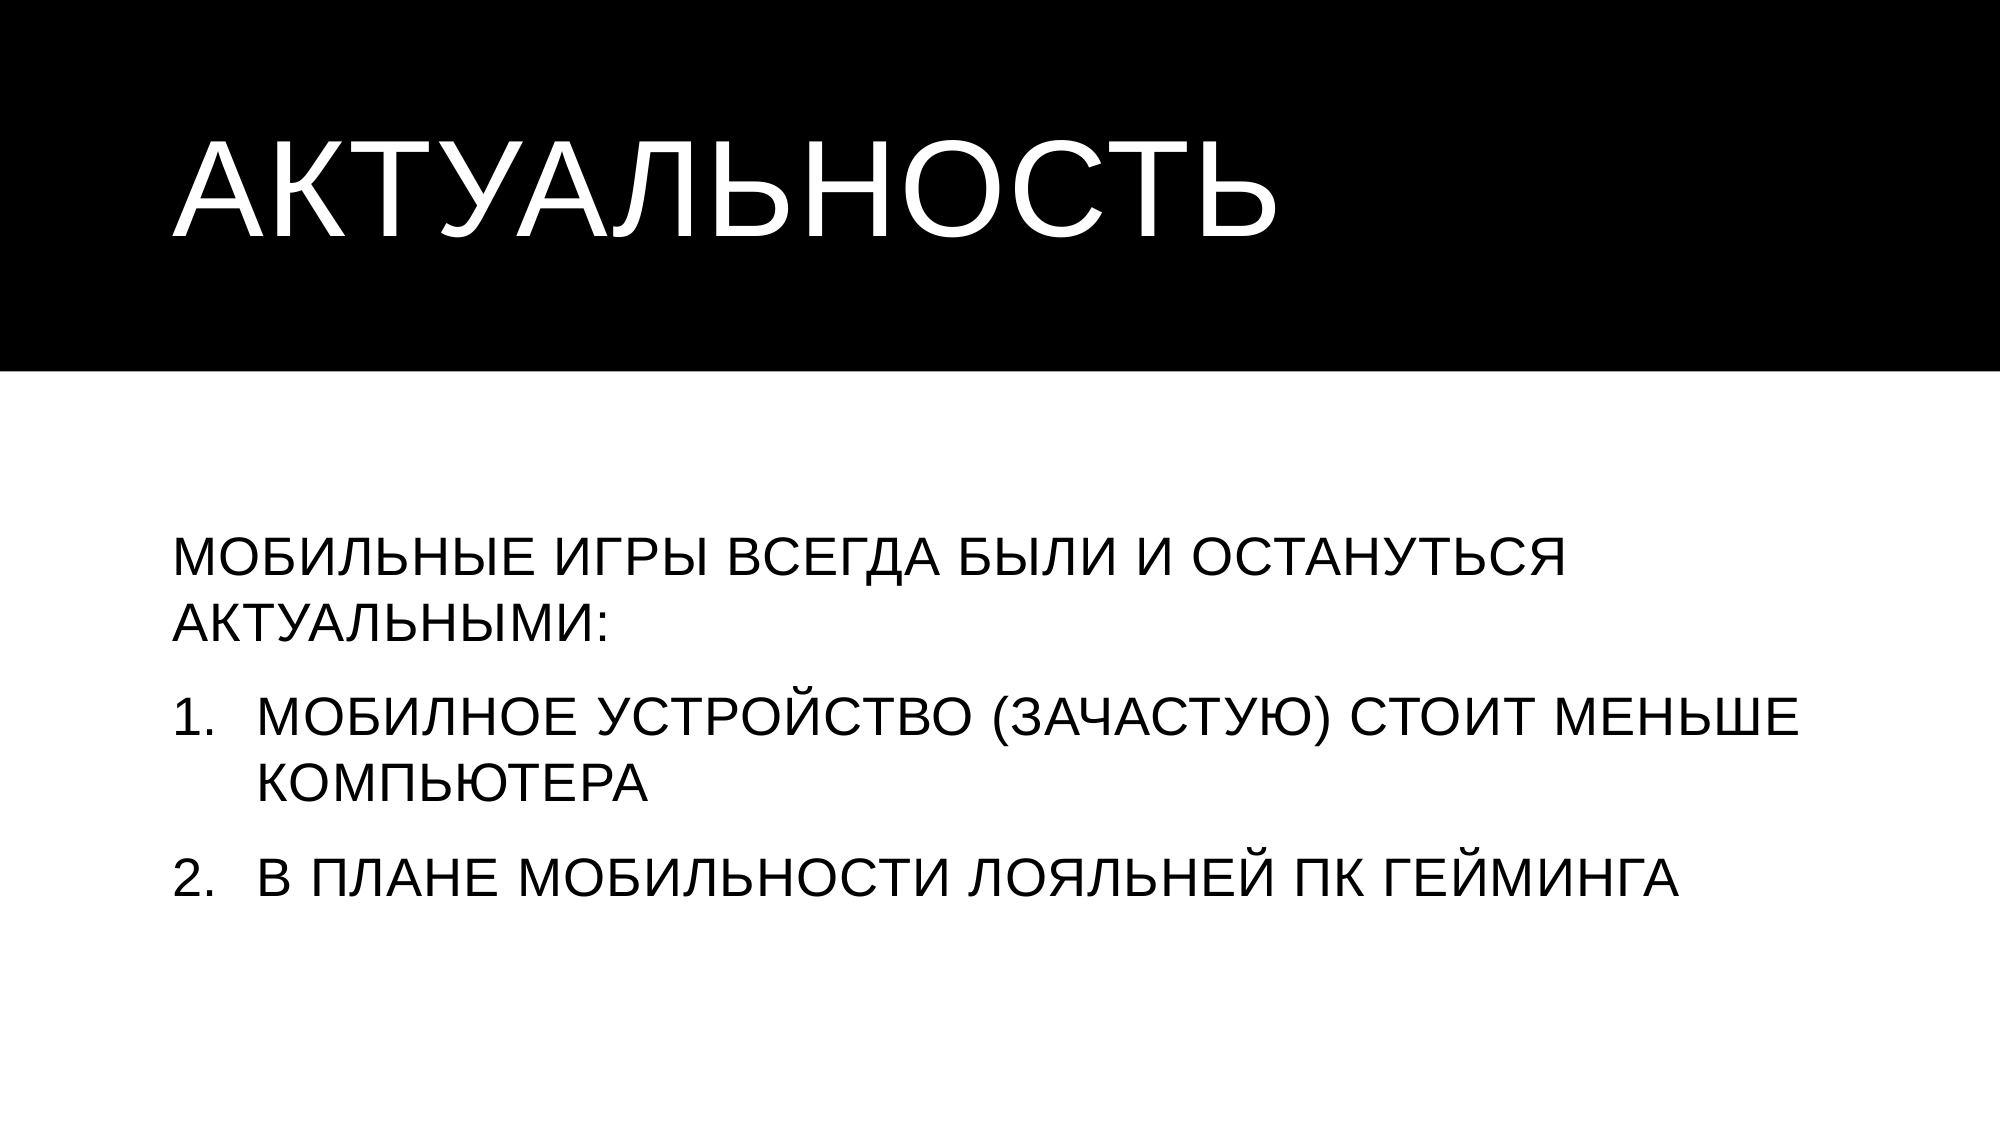

# Актуальность
МОБИЛЬНЫЕ ИГРЫ ВСЕГДА БЫЛИ И ОСТАНУТЬСЯ АКТУАЛЬНЫМИ:
МОБИЛНОЕ УСТРОЙСТВО (ЗАЧАСТУЮ) СТОИТ МЕНЬШЕ КОМПЬЮТЕРА
В ПЛАНЕ МОБИЛЬНОСТИ ЛОЯЛЬНЕЙ ПК ГЕЙМИНГА